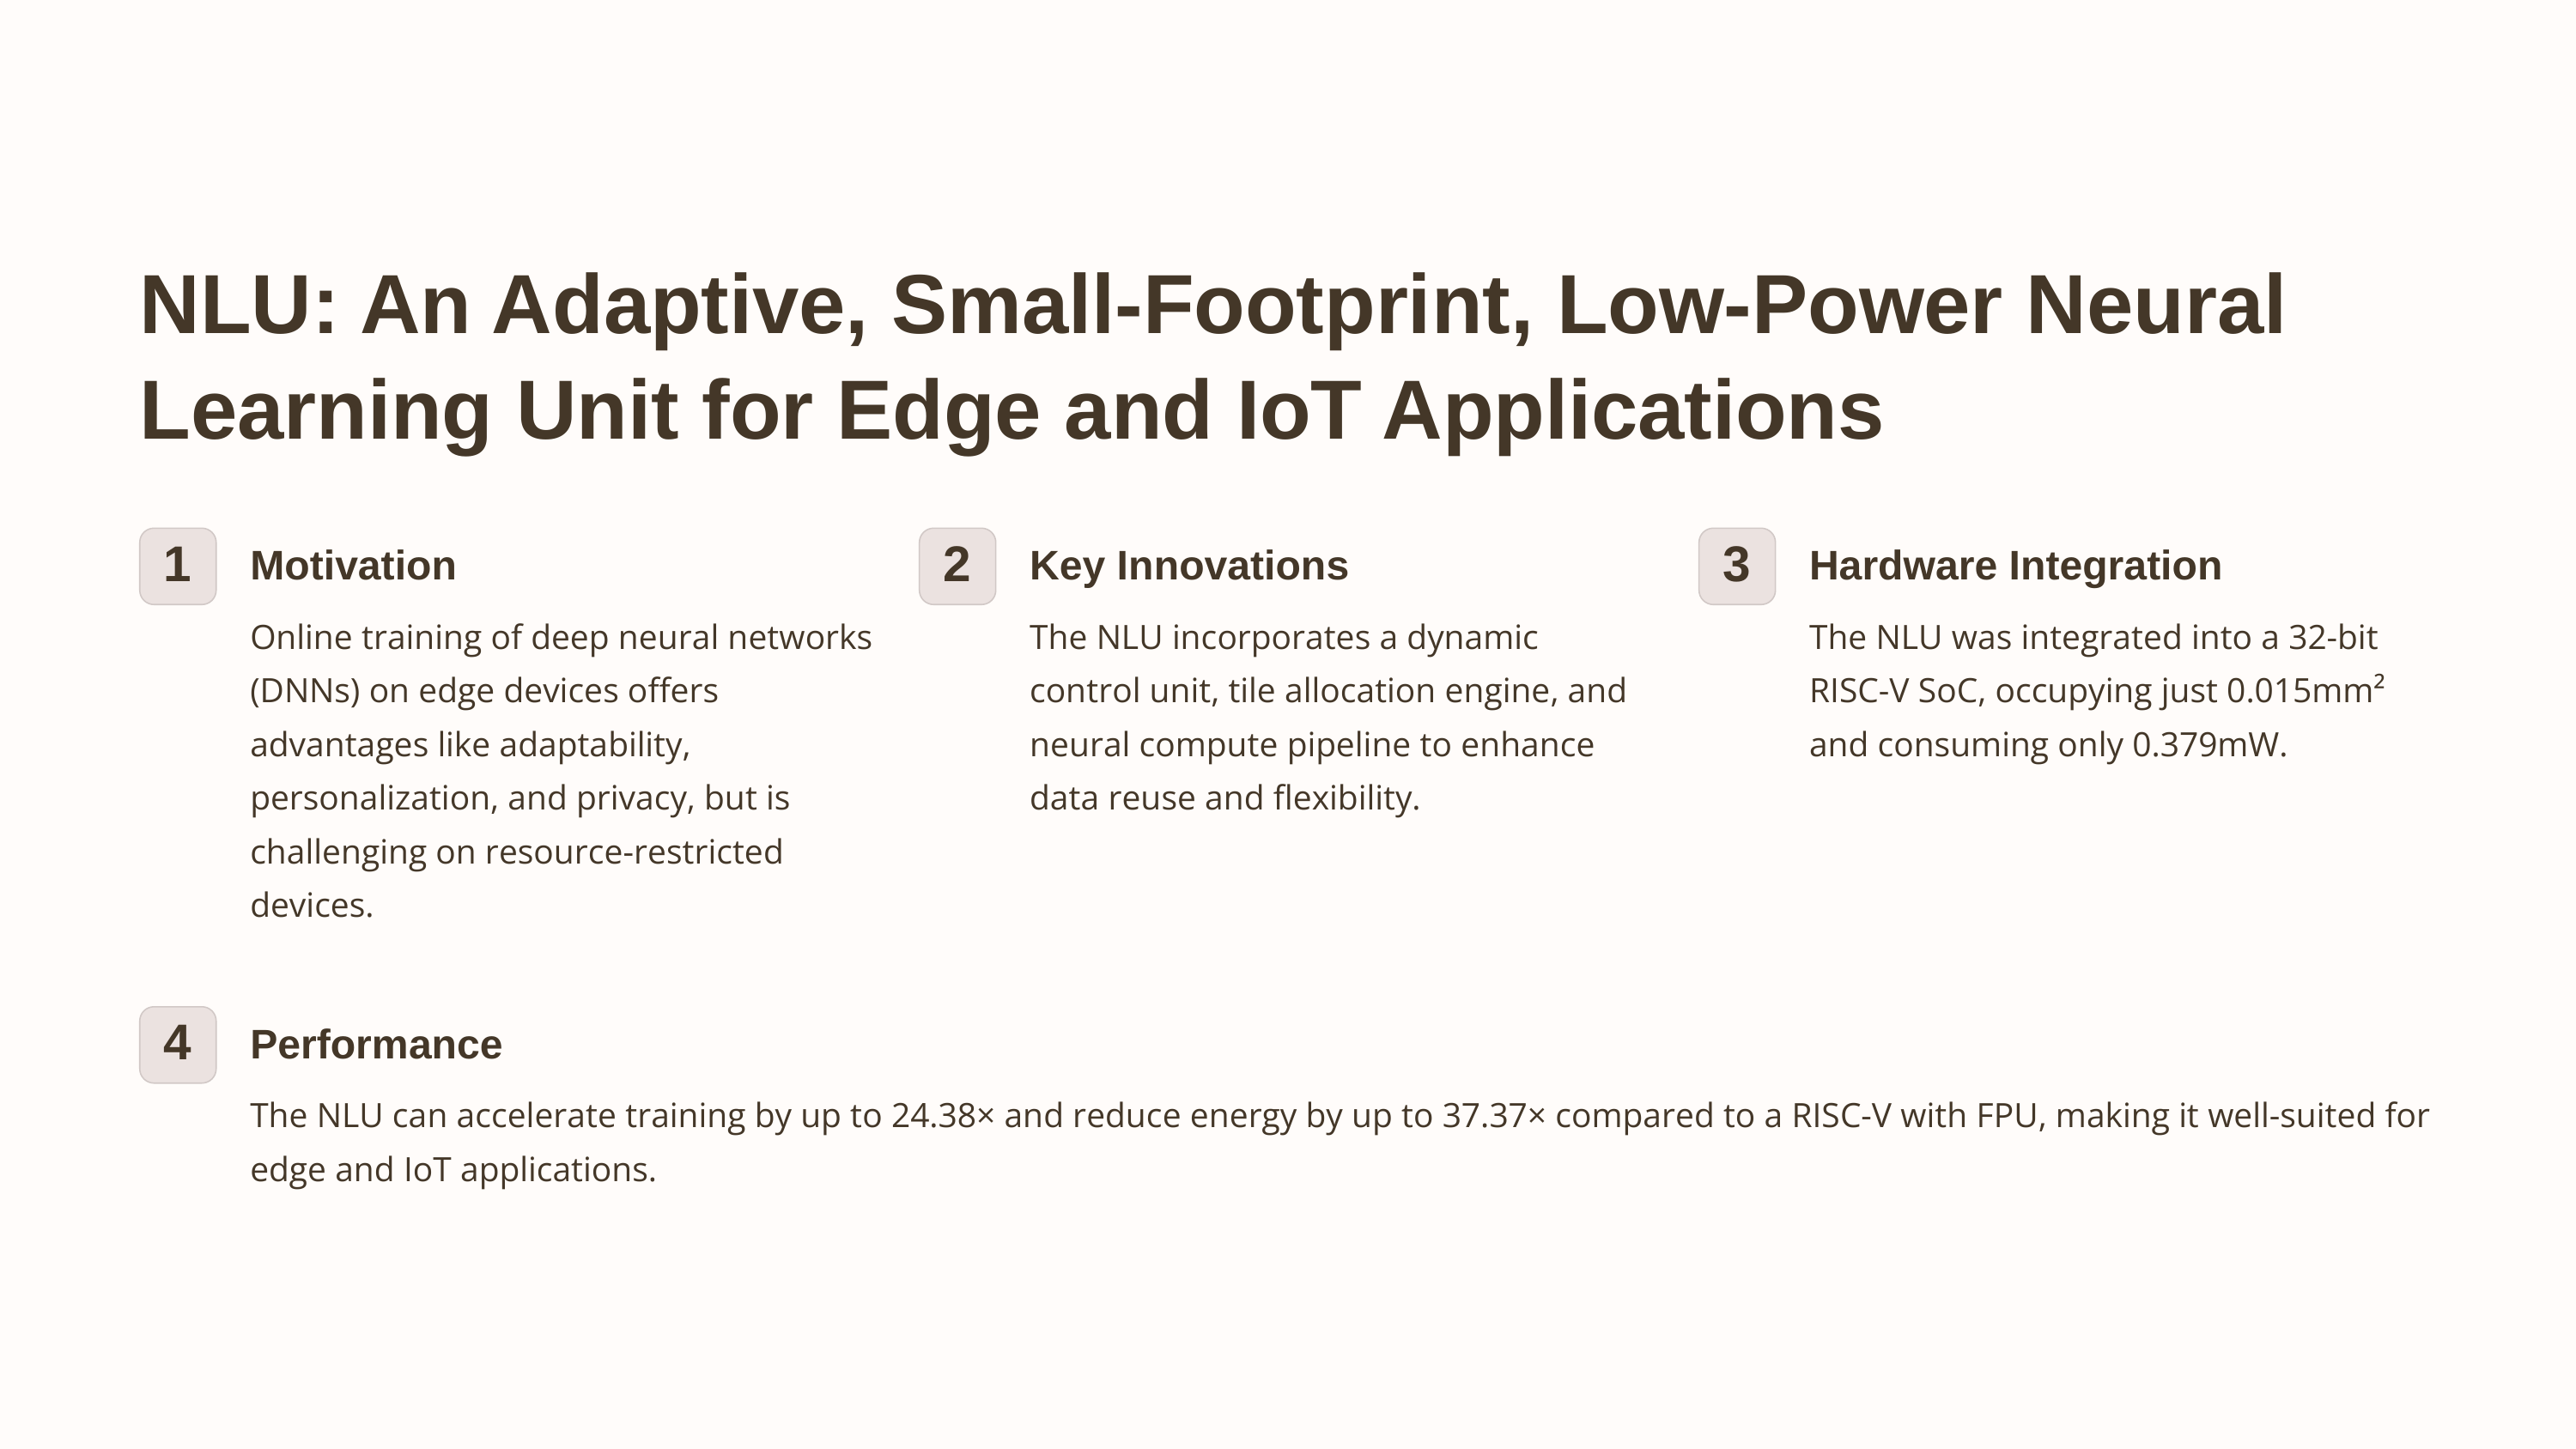

NLU: An Adaptive, Small-Footprint, Low-Power Neural Learning Unit for Edge and IoT Applications

Motivation
Key Innovations
Hardware Integration
1
2
3
Online training of deep neural networks (DNNs) on edge devices offers advantages like adaptability, personalization, and privacy, but is challenging on resource-restricted devices.
The NLU incorporates a dynamic control unit, tile allocation engine, and neural compute pipeline to enhance data reuse and flexibility.
The NLU was integrated into a 32-bit RISC-V SoC, occupying just 0.015mm² and consuming only 0.379mW.

Performance
4
The NLU can accelerate training by up to 24.38× and reduce energy by up to 37.37× compared to a RISC-V with FPU, making it well-suited for edge and IoT applications.